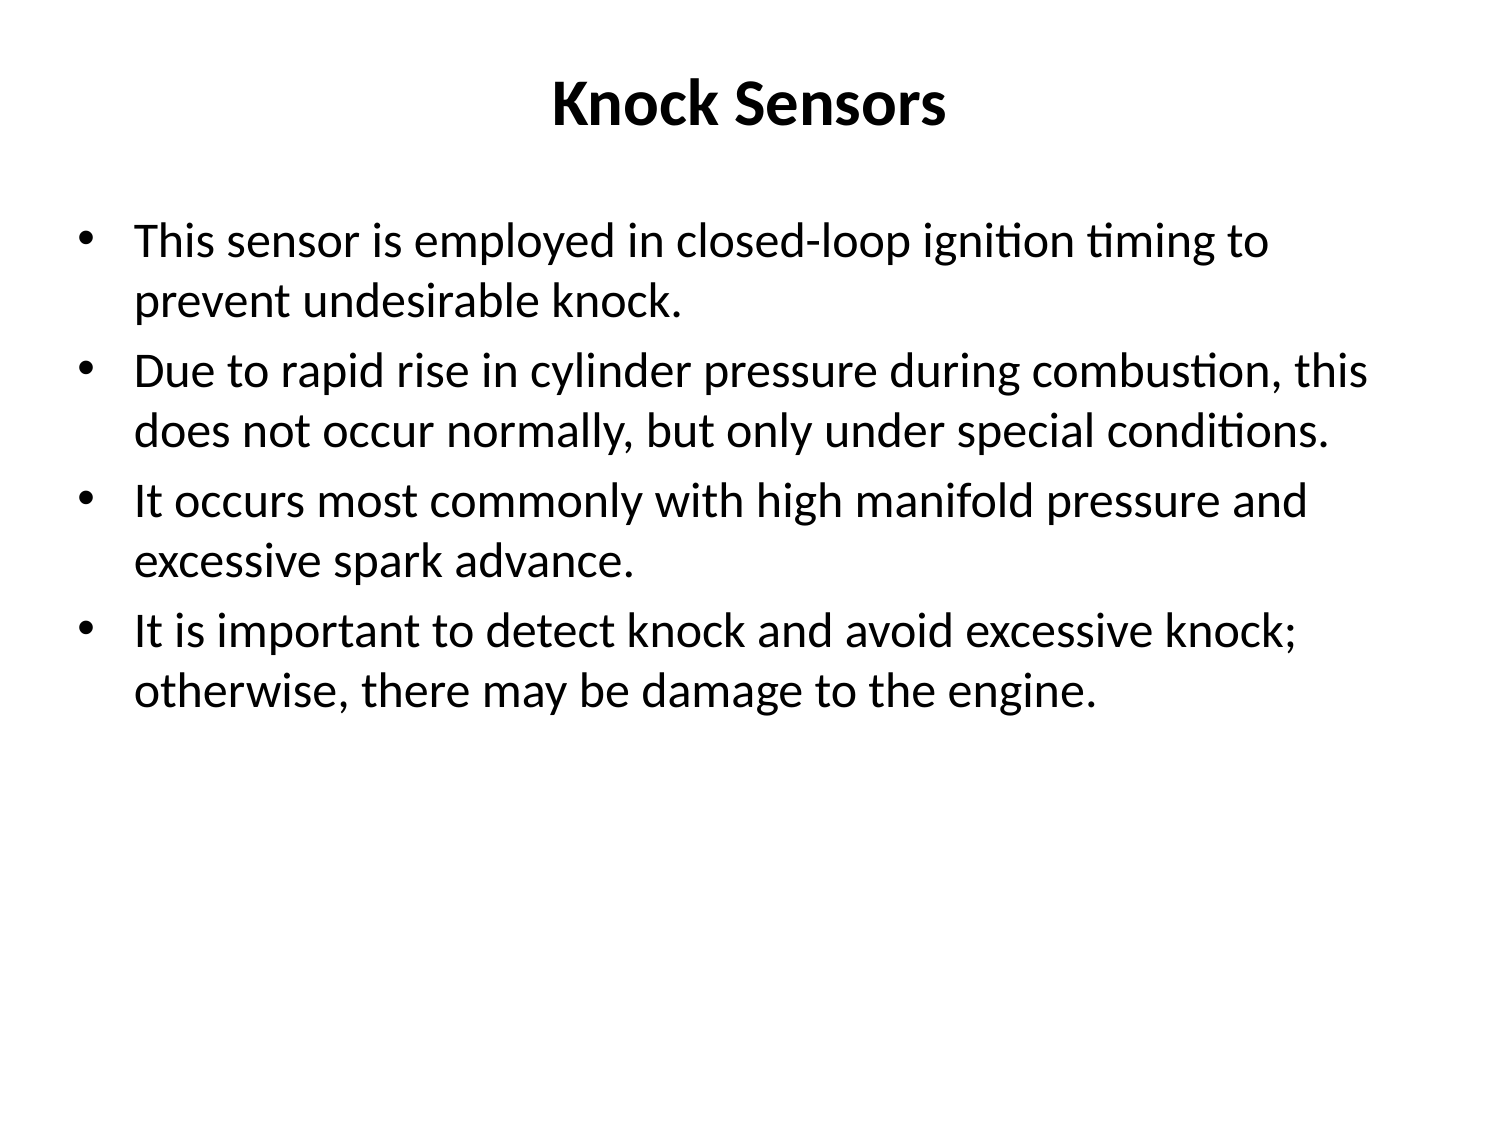

# Knock Sensors
This sensor is employed in closed-loop ignition timing to prevent undesirable knock.
Due to rapid rise in cylinder pressure during combustion, this does not occur normally, but only under special conditions.
It occurs most commonly with high manifold pressure and excessive spark advance.
It is important to detect knock and avoid excessive knock; otherwise, there may be damage to the engine.